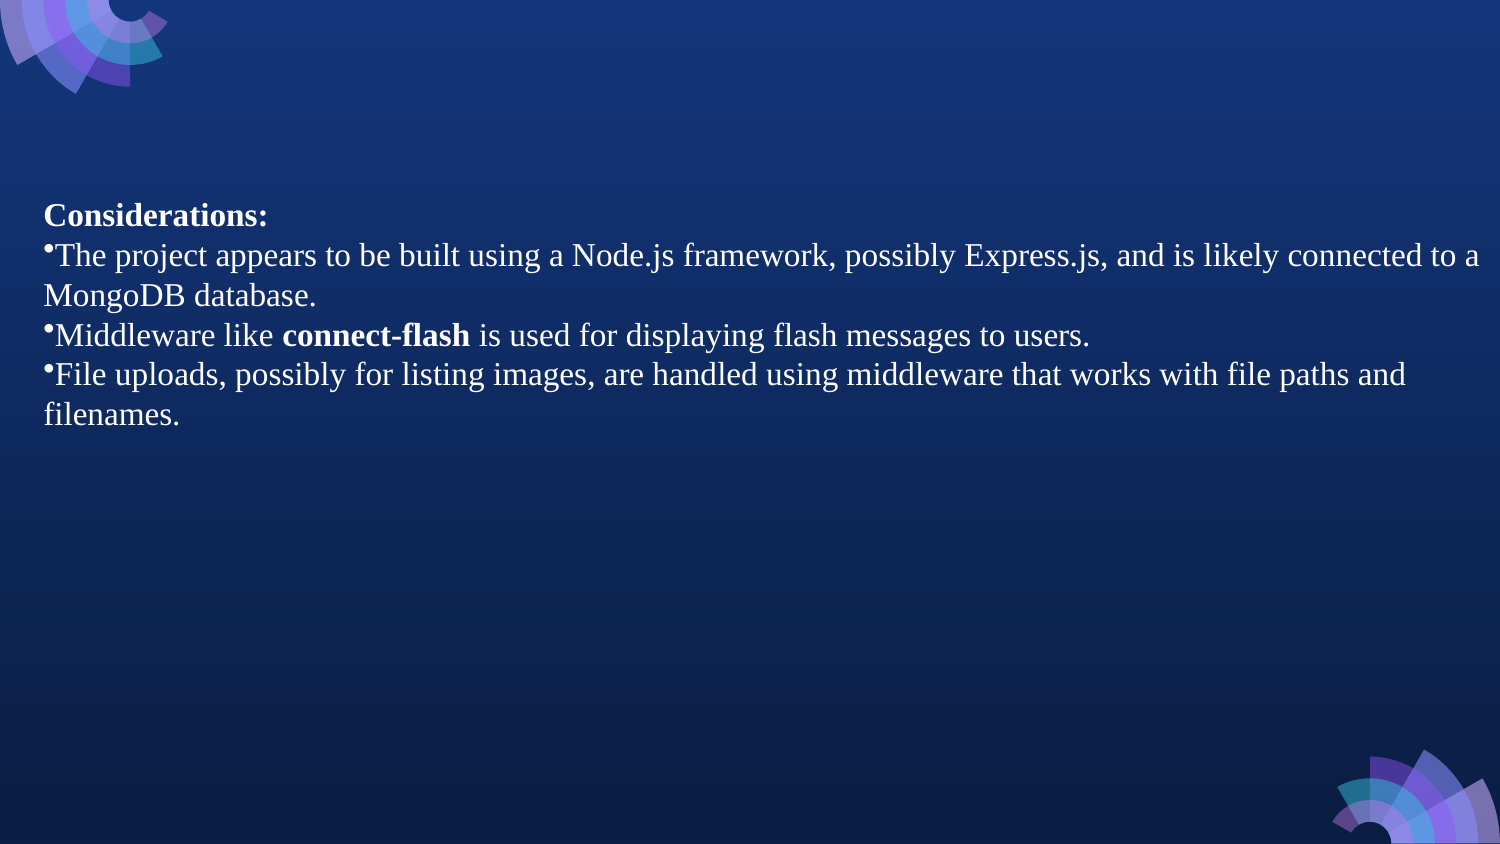

Considerations:
The project appears to be built using a Node.js framework, possibly Express.js, and is likely connected to a MongoDB database.
Middleware like connect-flash is used for displaying flash messages to users.
File uploads, possibly for listing images, are handled using middleware that works with file paths and filenames.